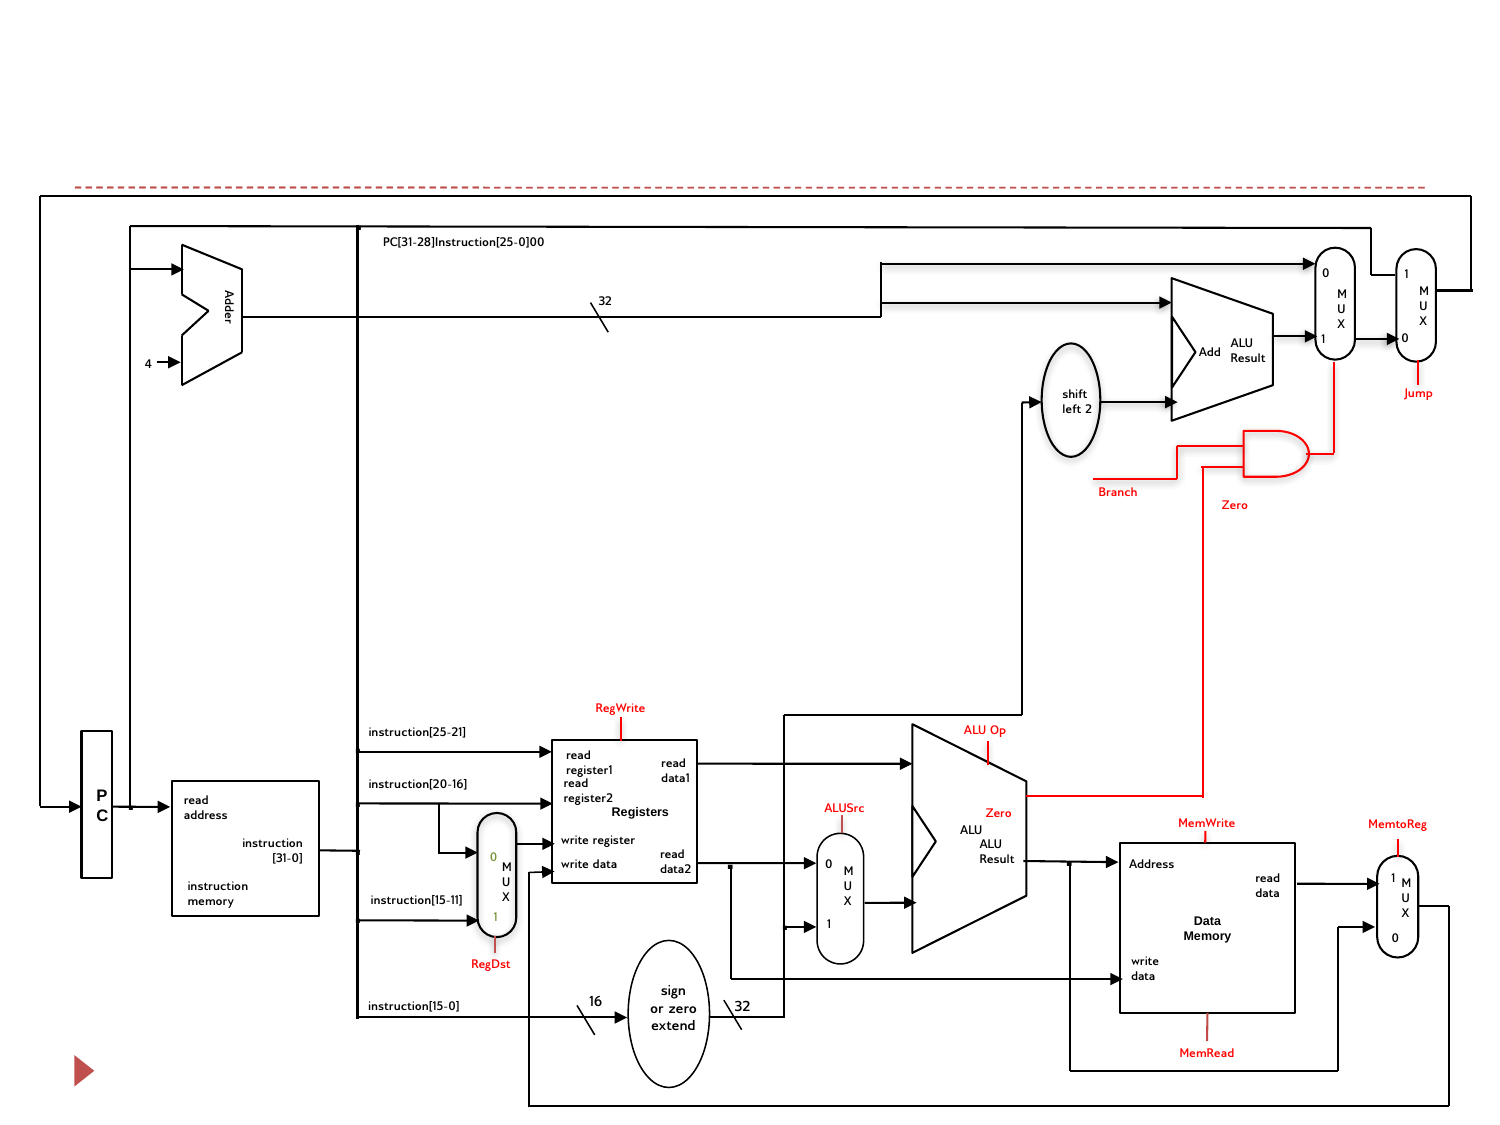

.
PC[31-28]Instruction[25-0]00

Adder
0
1
M
U
X
M
U
X
32

0
1
ALU
Result
Add

4
Jump
shift
left 2

Branch
Zero
RegWrite
read
register1
         Registers
read
data1
read
register2
write register
read
data2
write data
.
ALU Op
instruction[25-21]
PC
.
.

instruction[20-16]

read
address
ALUSrc
Zero
.
MemWrite
MemtoReg

ALU
.
.
instruction
[31-0]
ALU
Result

0
Data
Memory
0
Address
M
U
X

M
U
X

read
data
1

M
U
X
instruction
memory
.
.

instruction[15-11]
1

1
0

write
data
RegDst
sign
or zero
extend
16
32
instruction[15-0]
MemRead